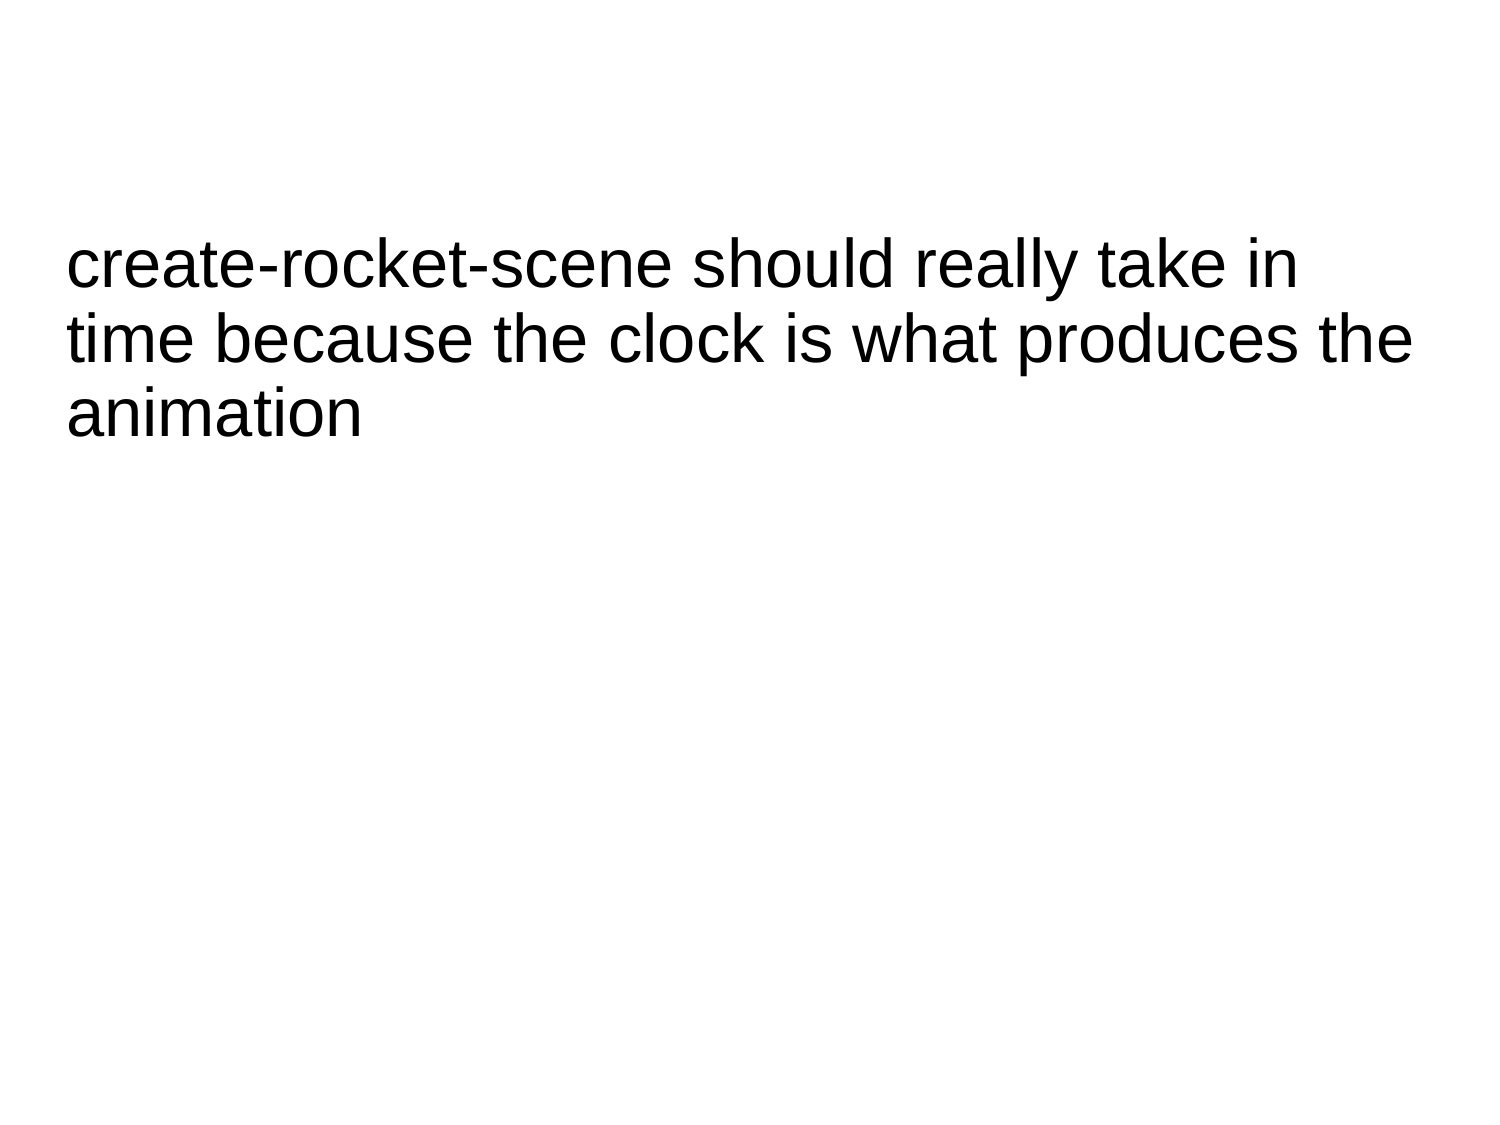

# create-rocket-scene should really take in time because the clock is what produces the animation